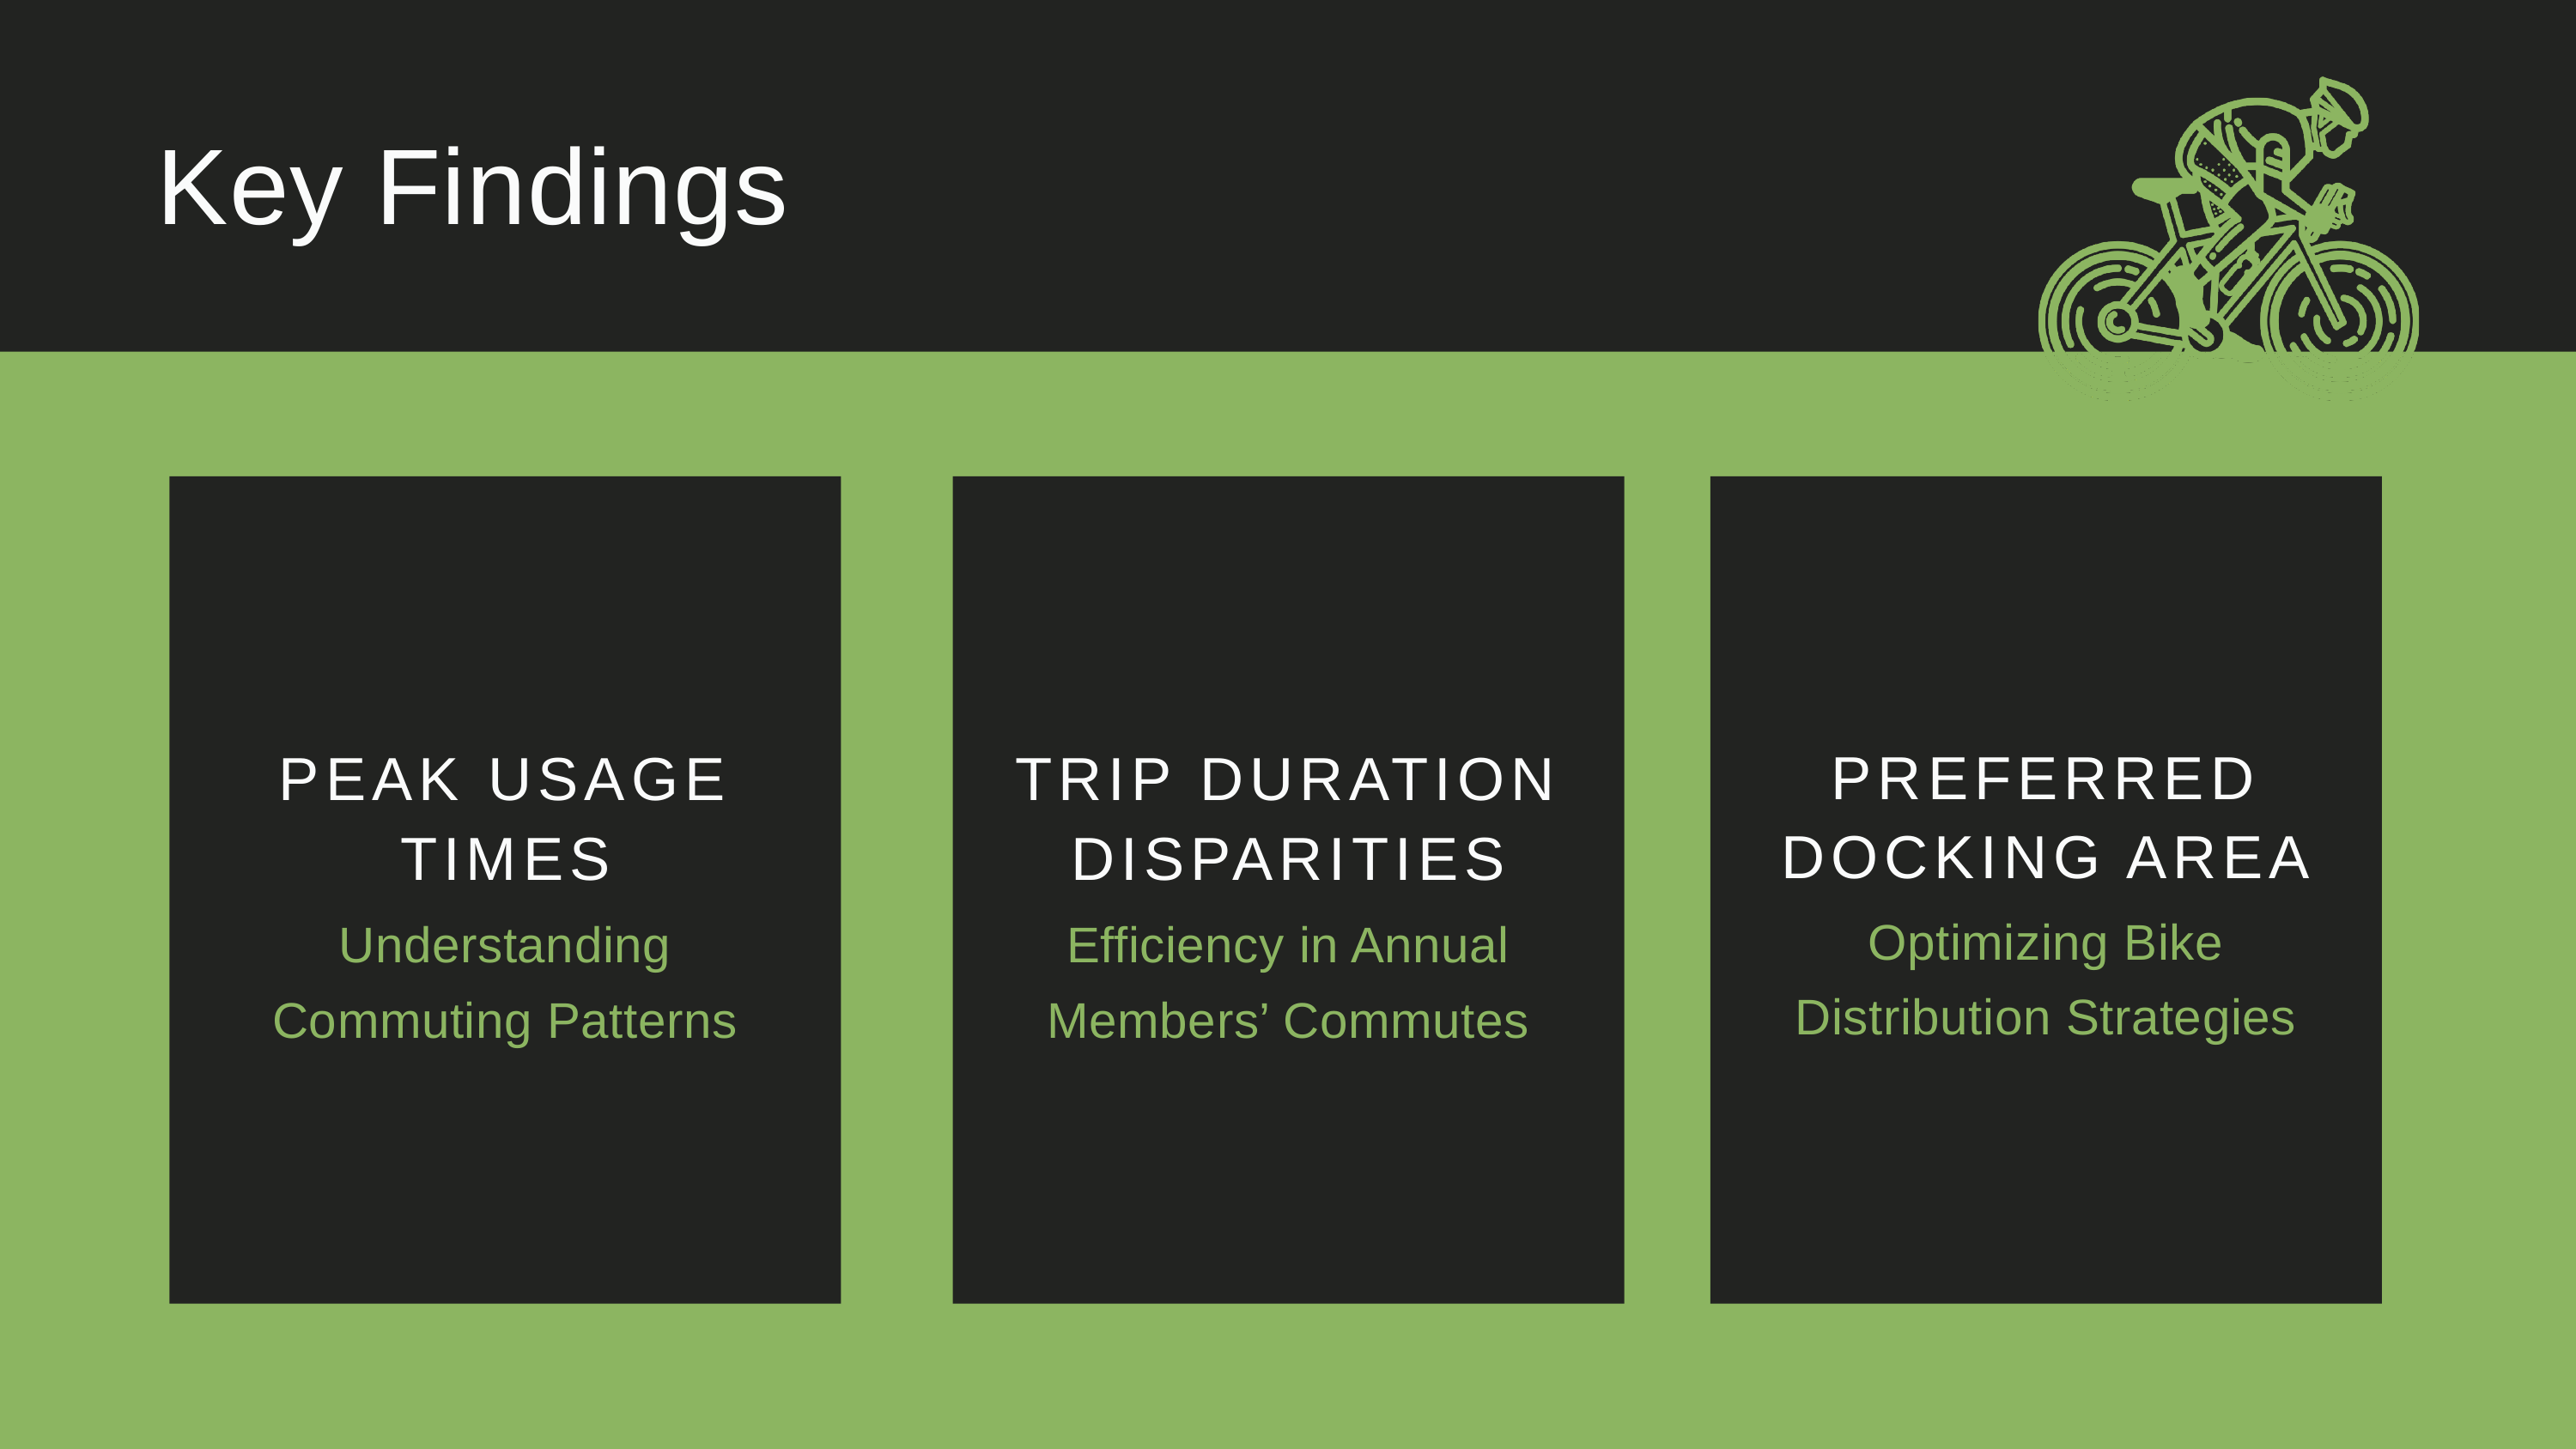

Key Findings

PREFERRED DOCKING AREA
PEAK USAGE TIMES
Understanding Commuting Patterns
TRIP DURATION DISPARITIES
Efficiency in Annual Members’ Commutes
Optimizing Bike Distribution Strategies